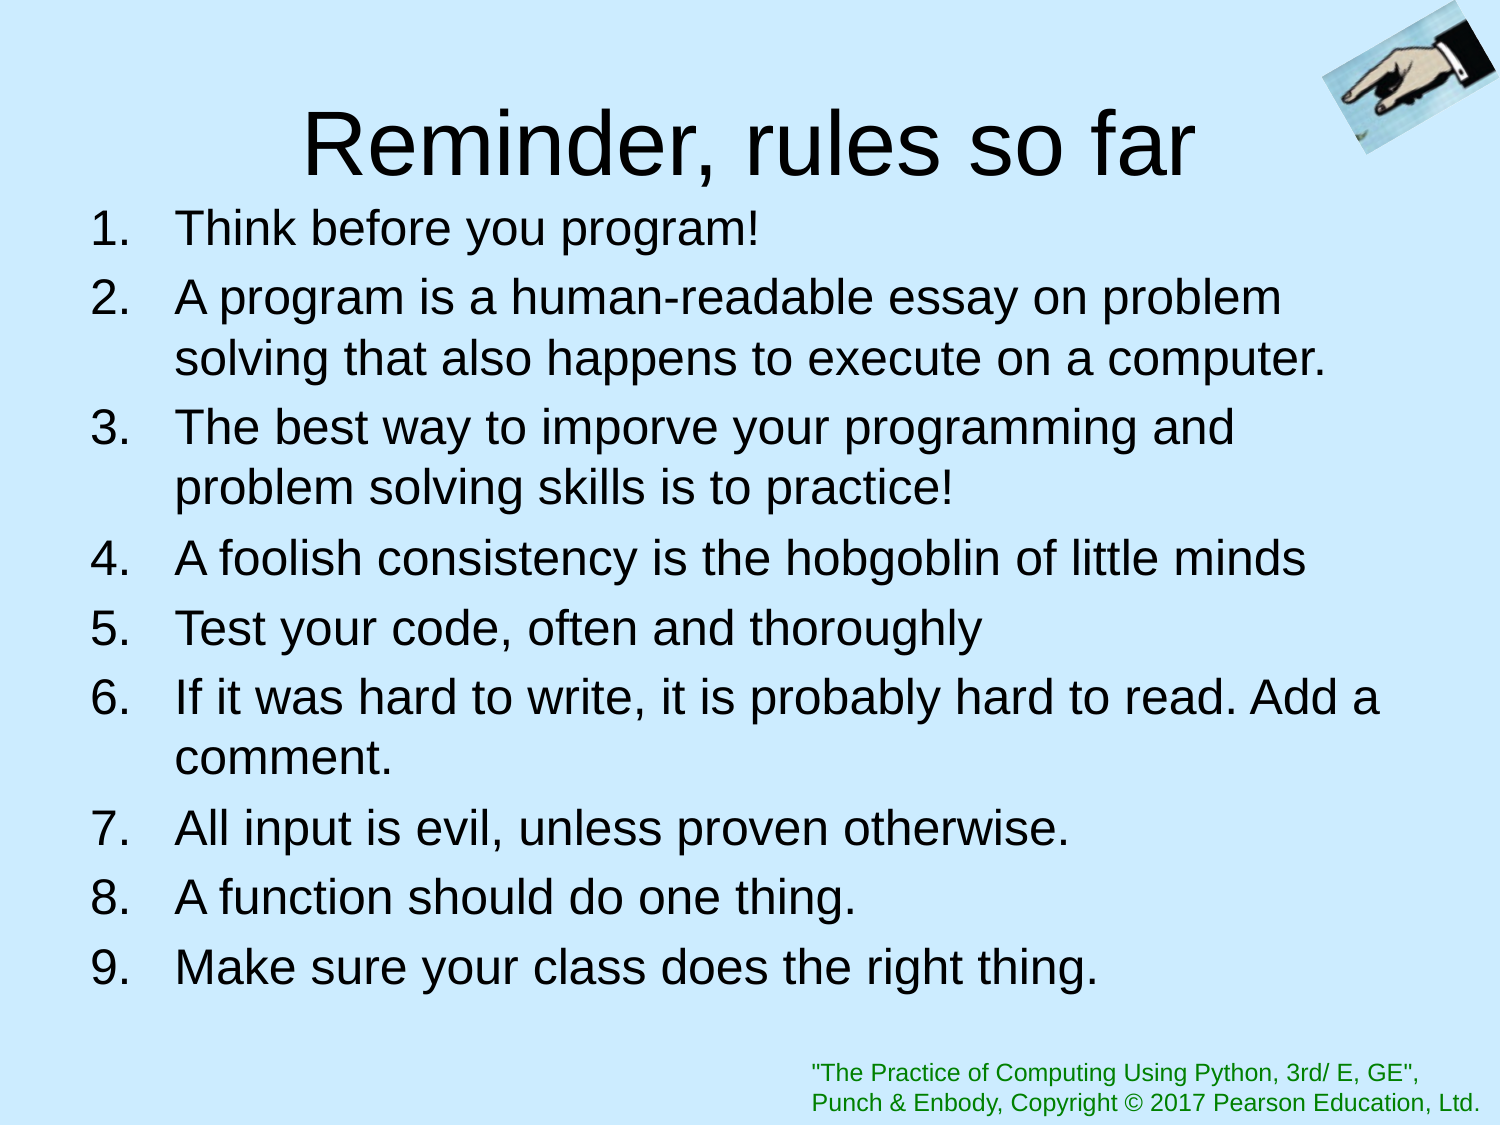

# Reminder, rules so far
Think before you program!
A program is a human-readable essay on problem solving that also happens to execute on a computer.
The best way to imporve your programming and problem solving skills is to practice!
A foolish consistency is the hobgoblin of little minds
Test your code, often and thoroughly
If it was hard to write, it is probably hard to read. Add a comment.
All input is evil, unless proven otherwise.
A function should do one thing.
Make sure your class does the right thing.